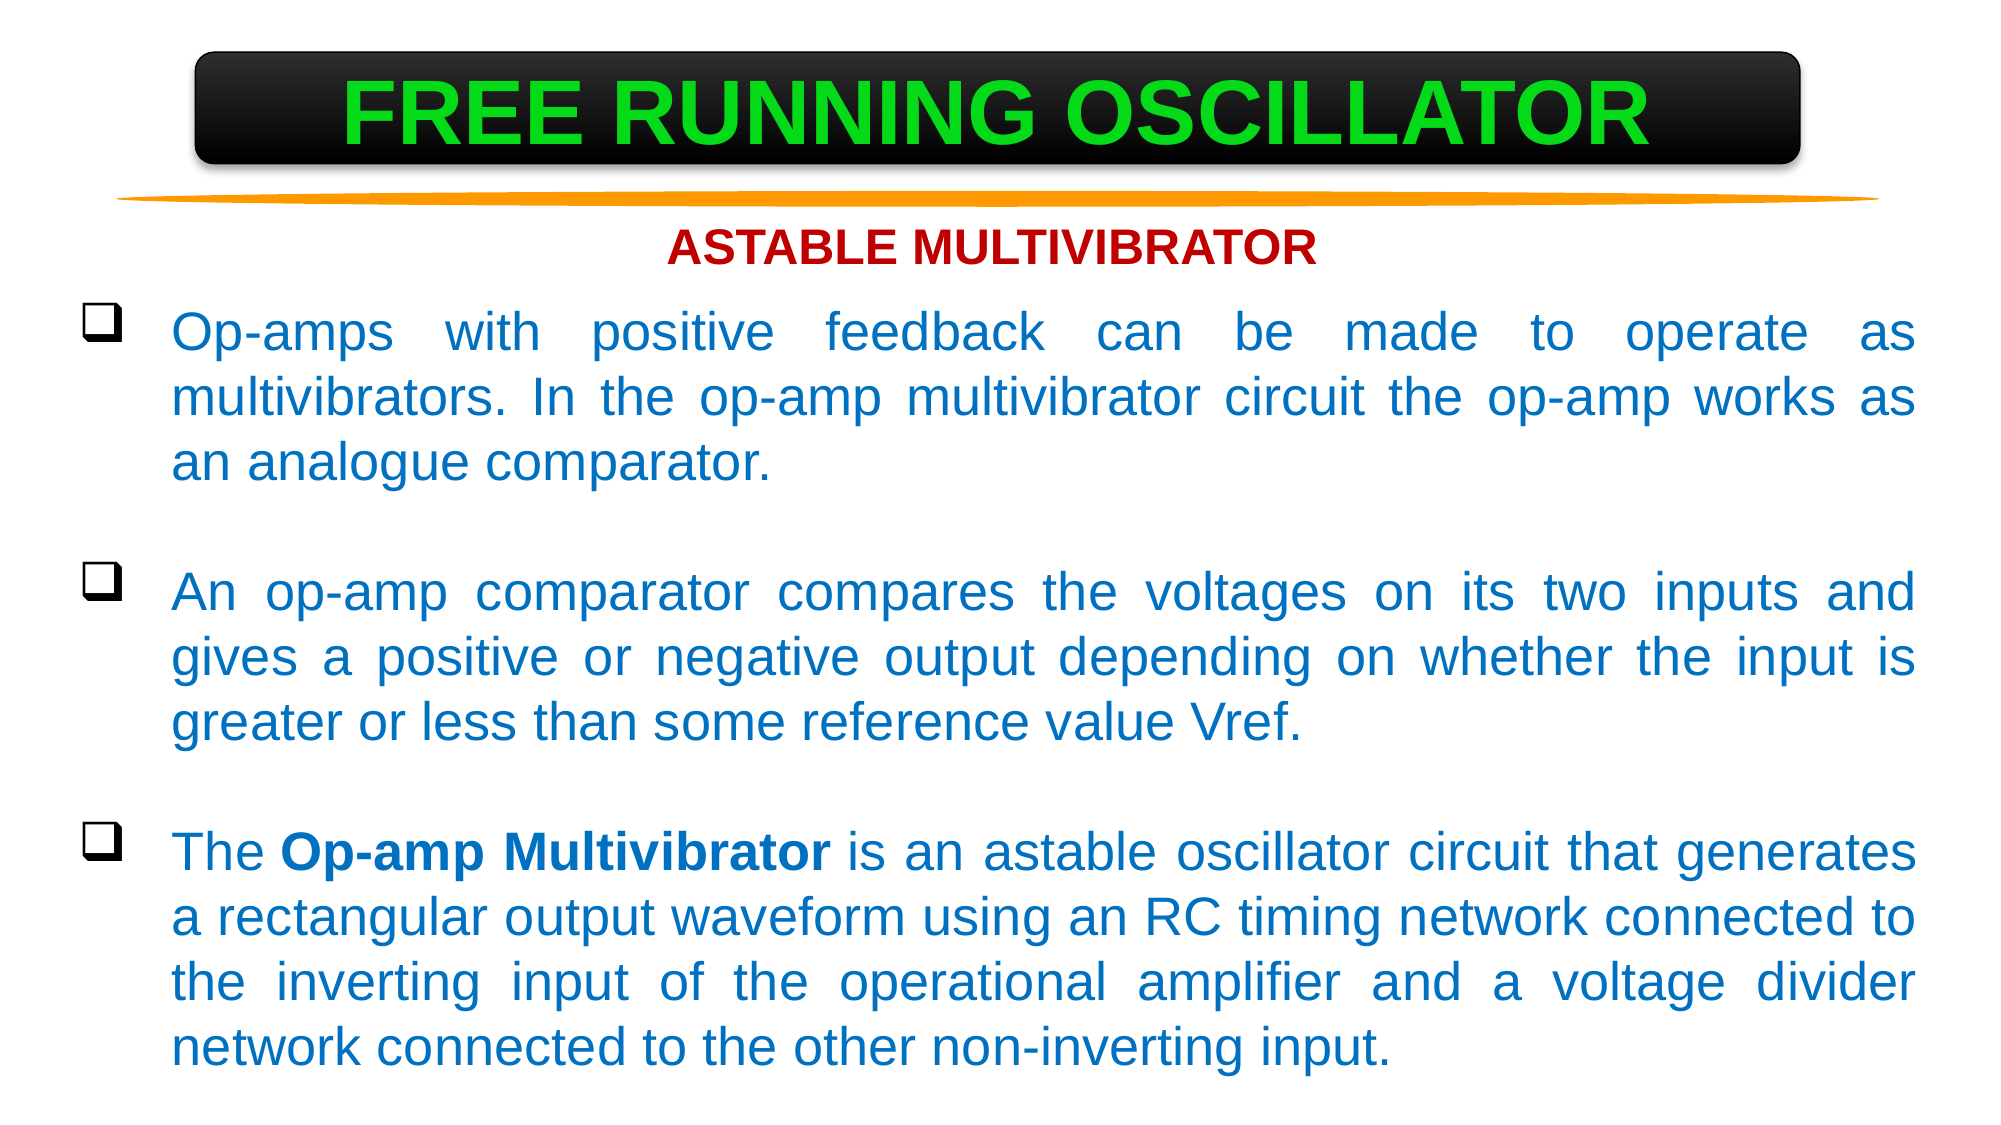

FREE RUNNING OSCILLATOR

ASTABLE MULTIVIBRATOR
Op-amps with positive feedback can be made to operate as multivibrators. In the op-amp multivibrator circuit the op-amp works as an analogue comparator.

An op-amp comparator compares the voltages on its two inputs and gives a positive or negative output depending on whether the input is greater or less than some reference value Vref.

The Op-amp Multivibrator is an astable oscillator circuit that generates a rectangular output waveform using an RC timing network connected to the inverting input of the operational amplifier and a voltage divider network connected to the other non-inverting input.